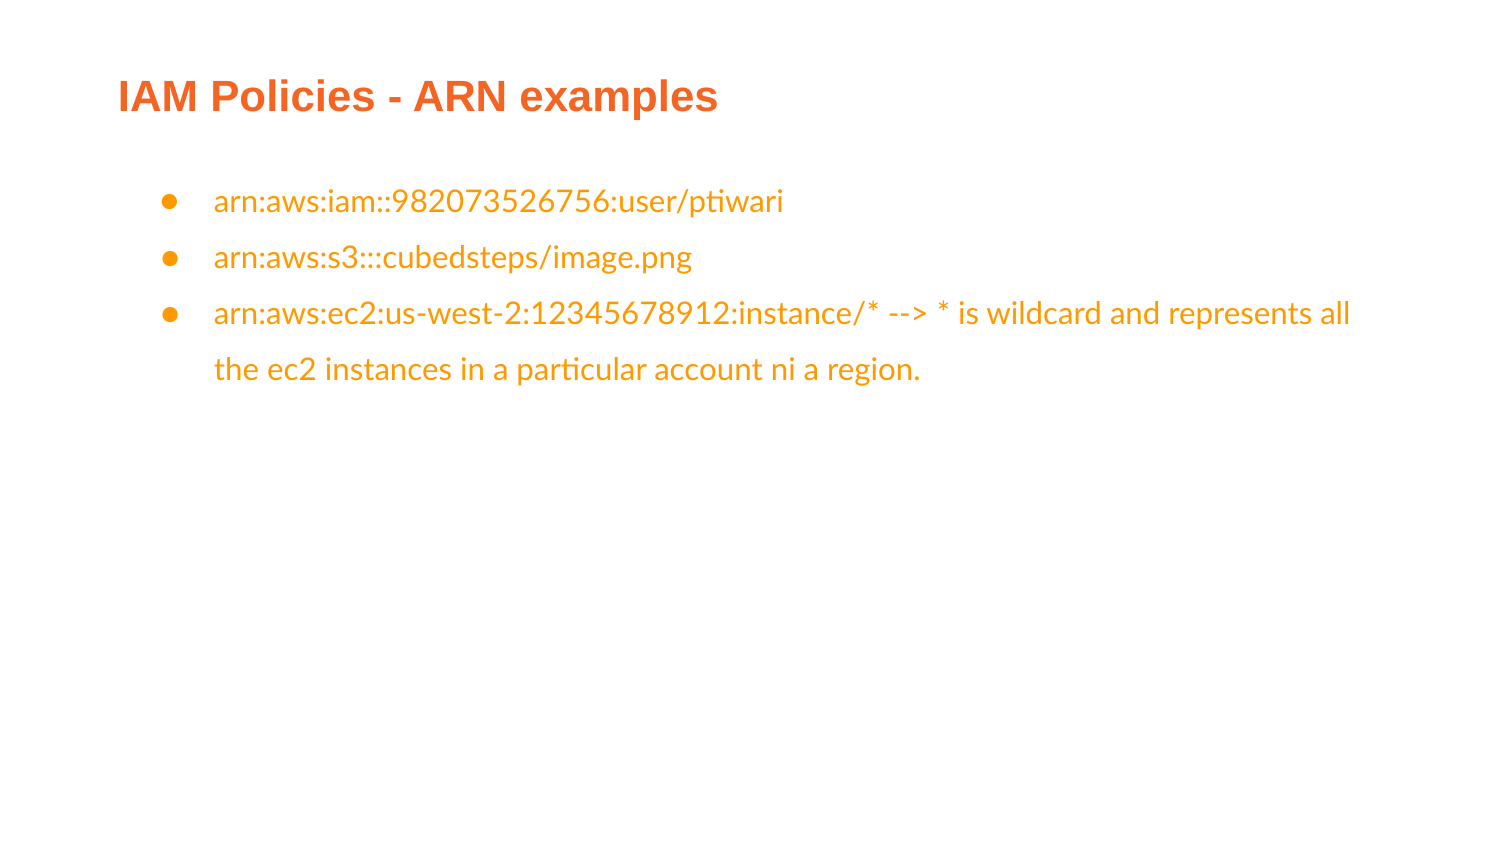

IAM Policies - ARN examples
arn:aws:iam::982073526756:user/ptiwari
arn:aws:s3:::cubedsteps/image.png
arn:aws:ec2:us-west-2:12345678912:instance/* --> * is wildcard and represents all the ec2 instances in a particular account ni a region.